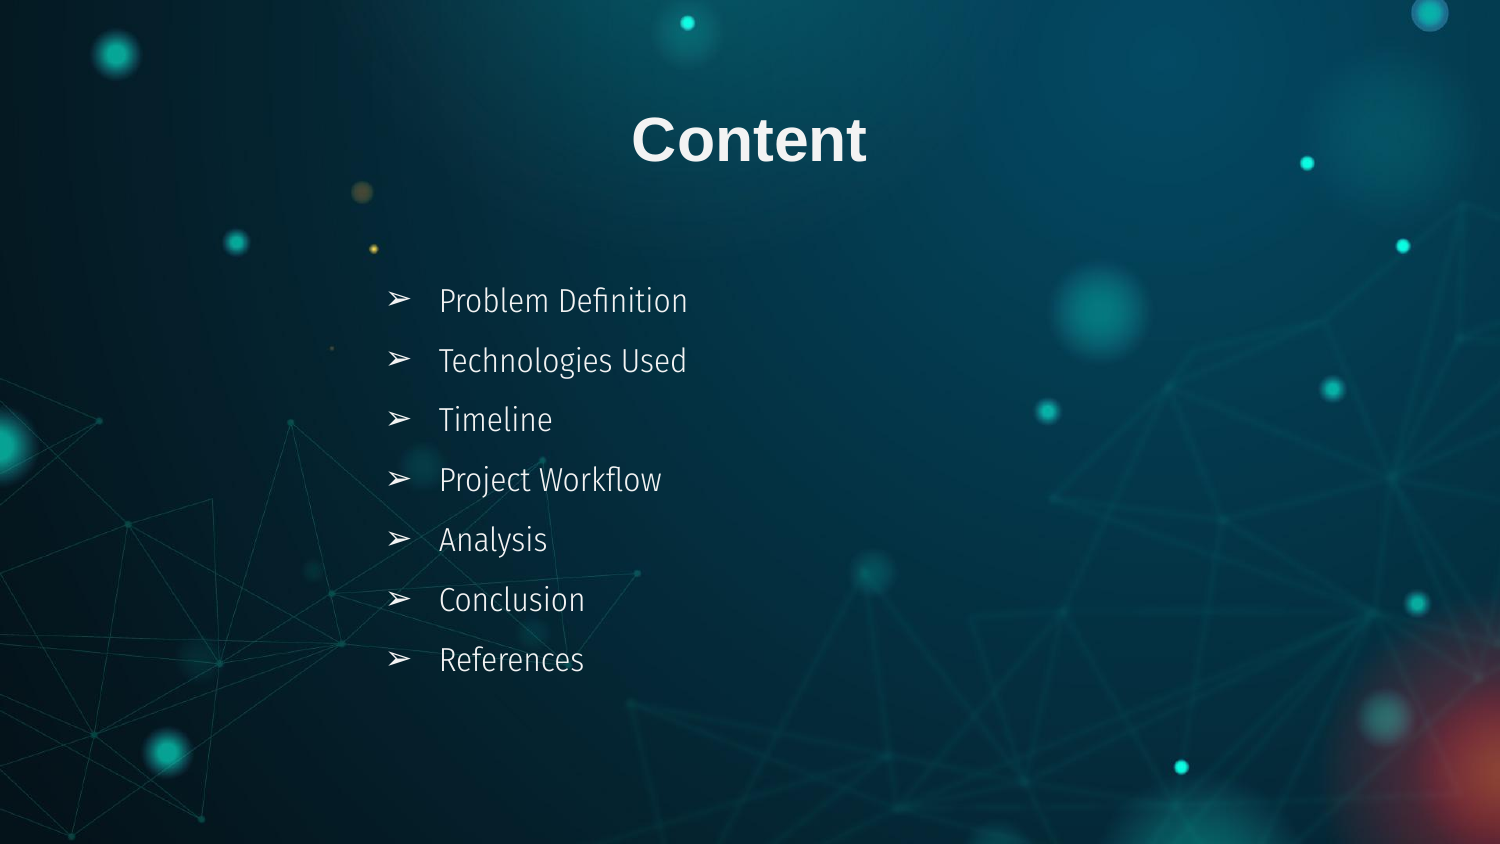

# Content
Problem Definition
Technologies Used
Timeline
Project Workflow
Analysis
Conclusion
References